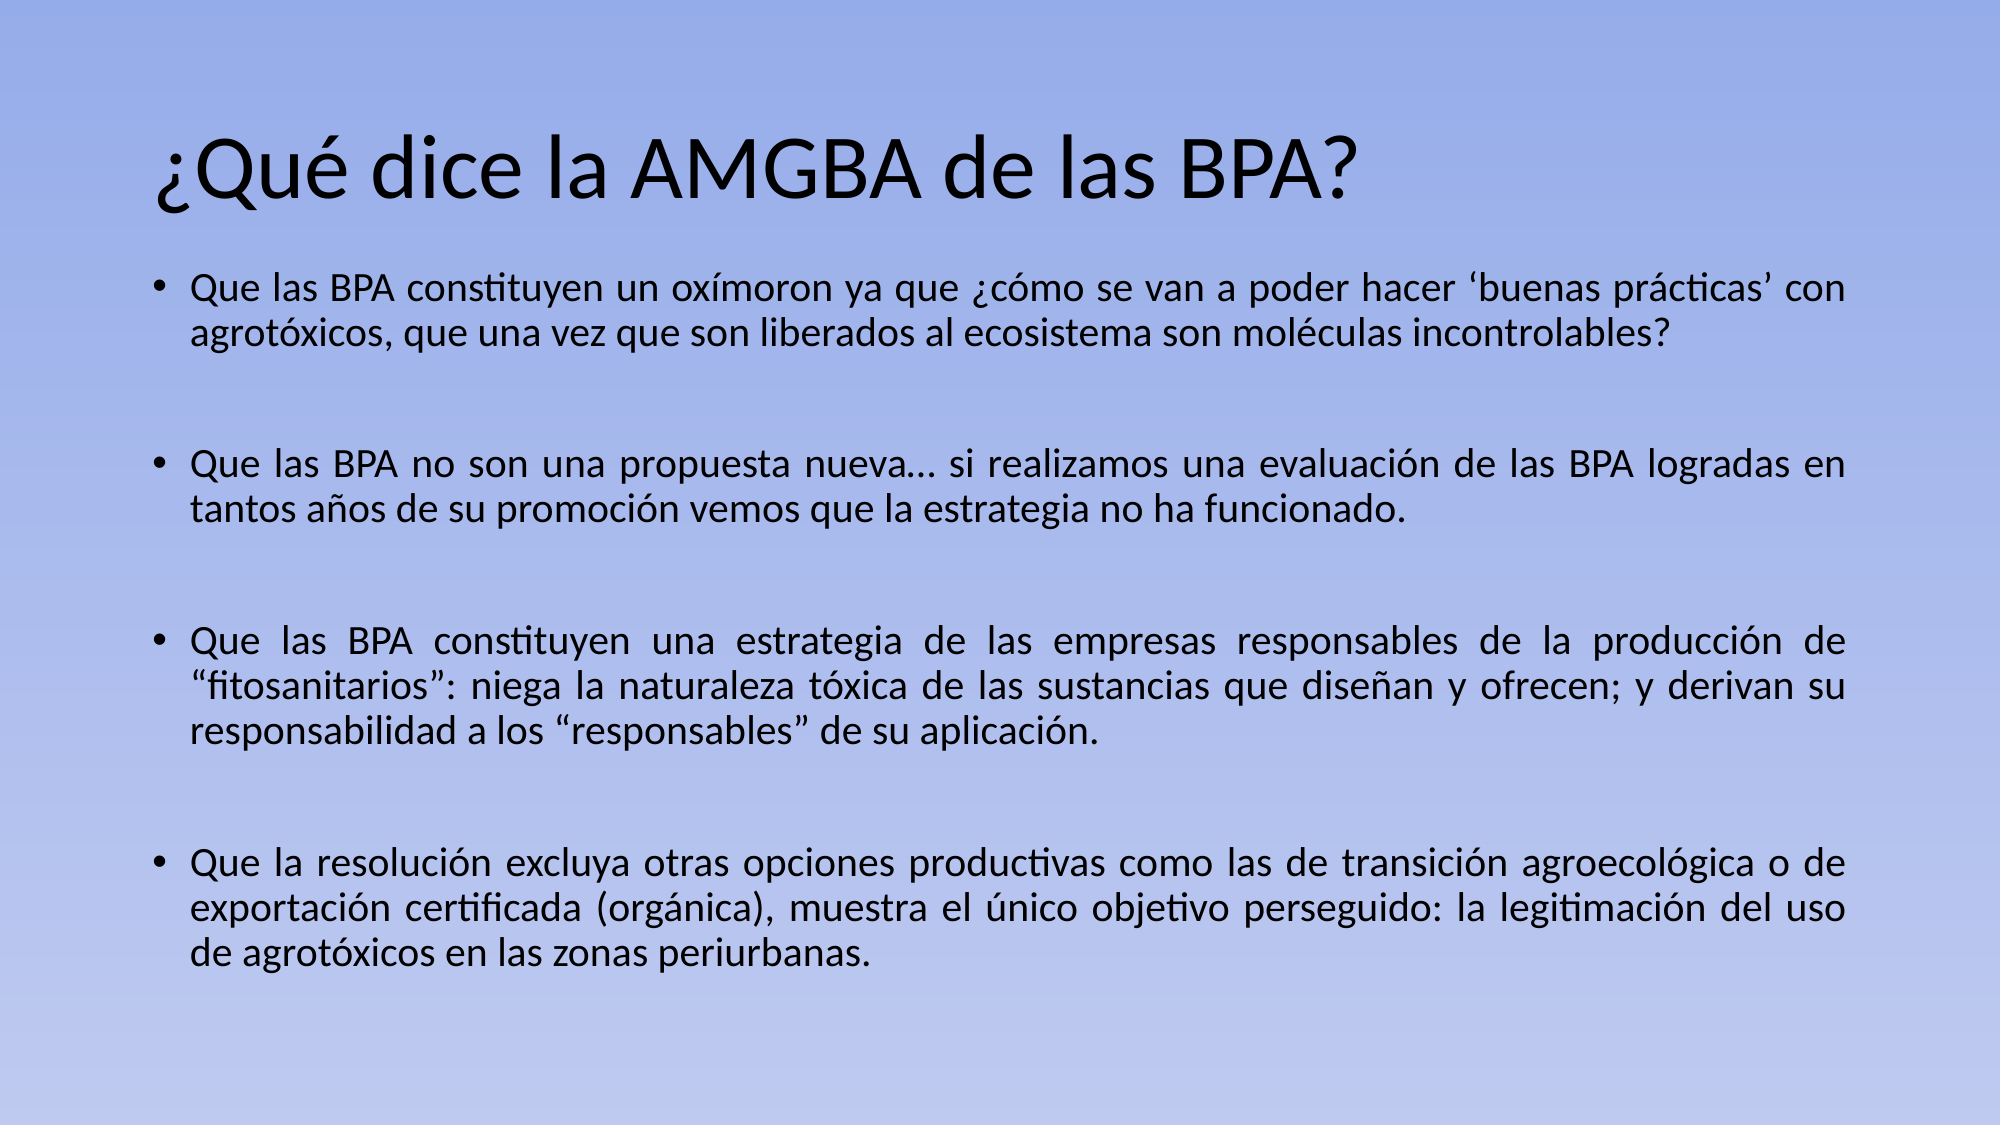

# ¿Qué dice la AMGBA de las BPA?
Que las BPA constituyen un oxímoron ya que ¿cómo se van a poder hacer ‘buenas prácticas’ con agrotóxicos, que una vez que son liberados al ecosistema son moléculas incontrolables?

Que las BPA no son una propuesta nueva… si realizamos una evaluación de las BPA logradas en tantos años de su promoción vemos que la estrategia no ha funcionado.

Que las BPA constituyen una estrategia de las empresas responsables de la producción de “fitosanitarios”: niega la naturaleza tóxica de las sustancias que diseñan y ofrecen; y derivan su responsabilidad a los “responsables” de su aplicación.

Que la resolución excluya otras opciones productivas como las de transición agroecológica o de exportación certificada (orgánica), muestra el único objetivo perseguido: la legitimación del uso de agrotóxicos en las zonas periurbanas.